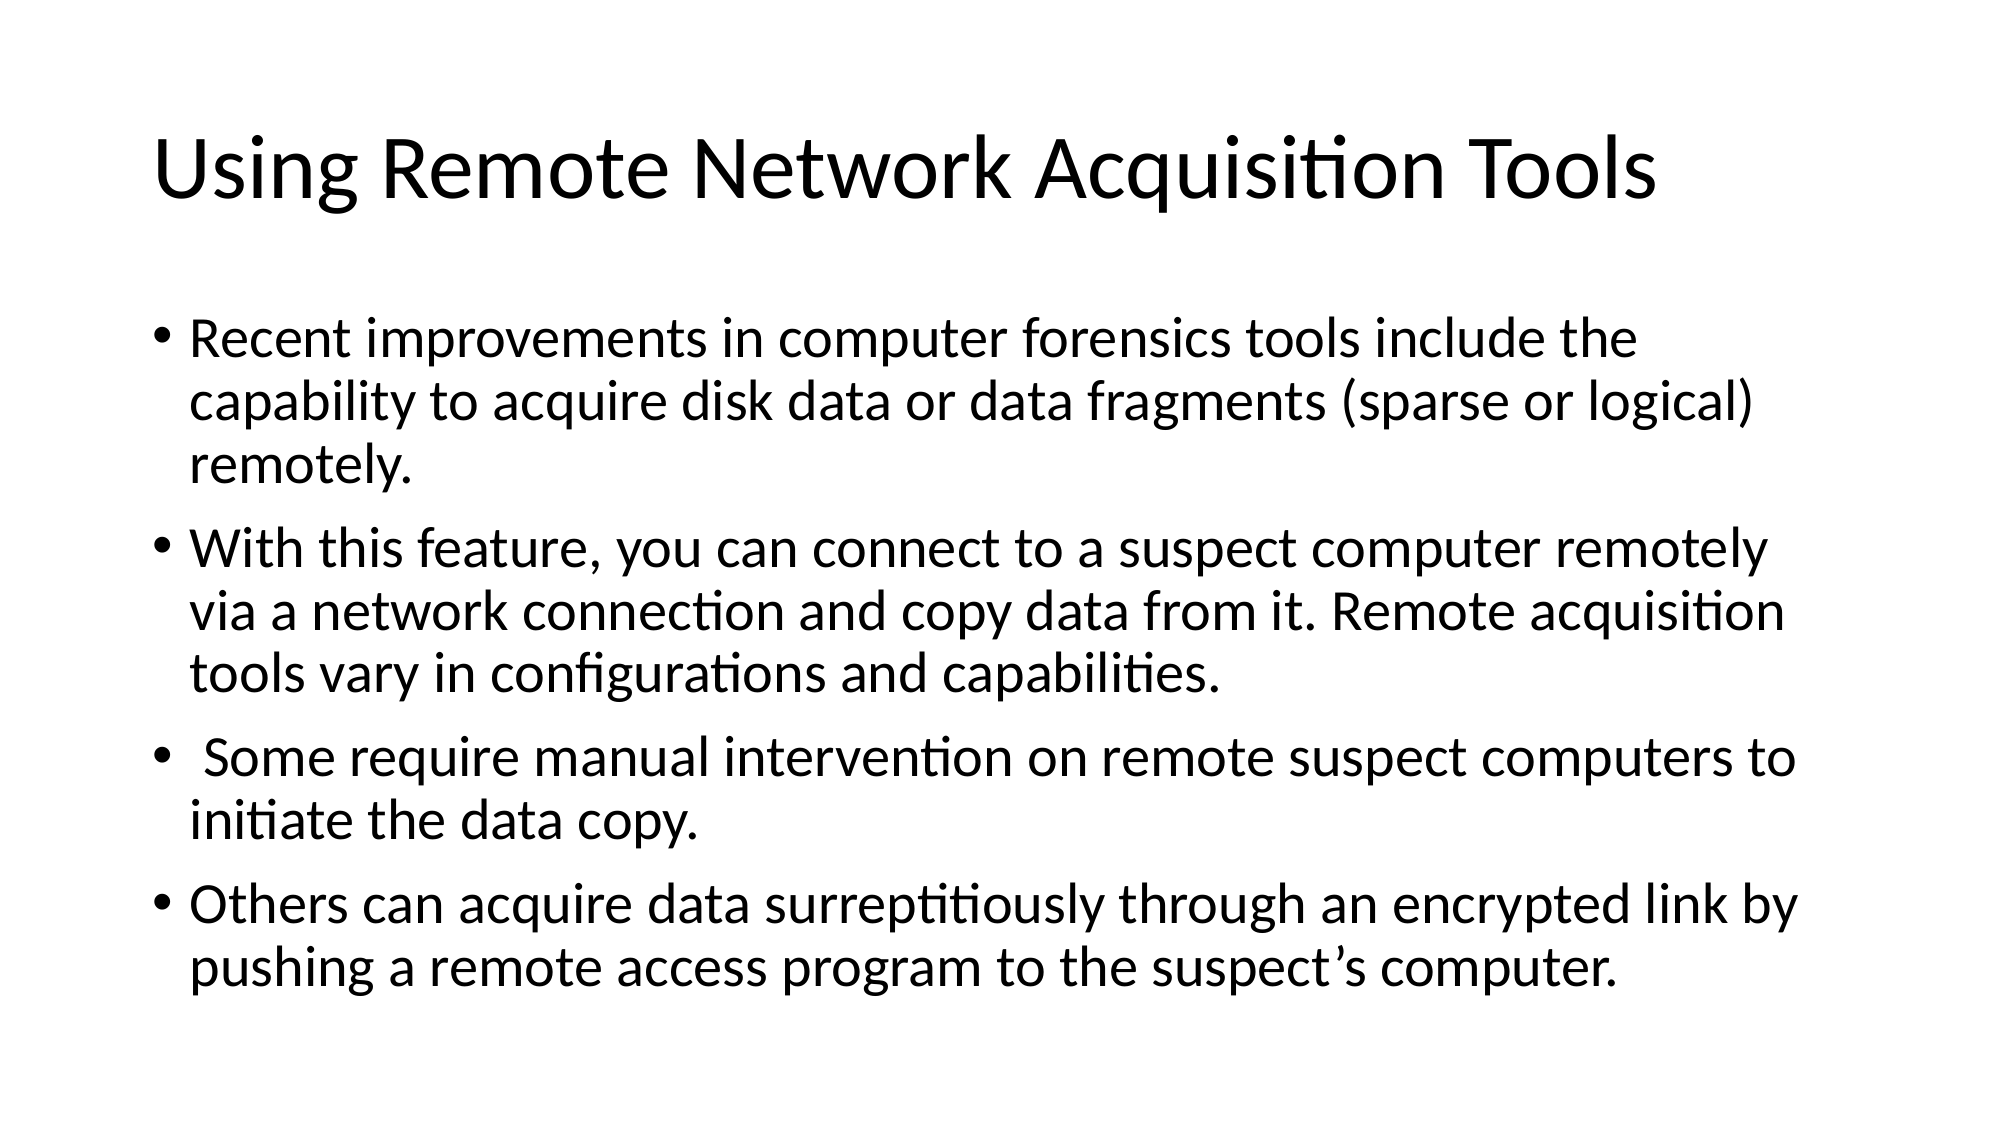

# Using Remote Network Acquisition Tools
Recent improvements in computer forensics tools include the capability to acquire disk data or data fragments (sparse or logical) remotely.
With this feature, you can connect to a suspect computer remotely via a network connection and copy data from it. Remote acquisition tools vary in configurations and capabilities.
 Some require manual intervention on remote suspect computers to initiate the data copy.
Others can acquire data surreptitiously through an encrypted link by pushing a remote access program to the suspect’s computer.